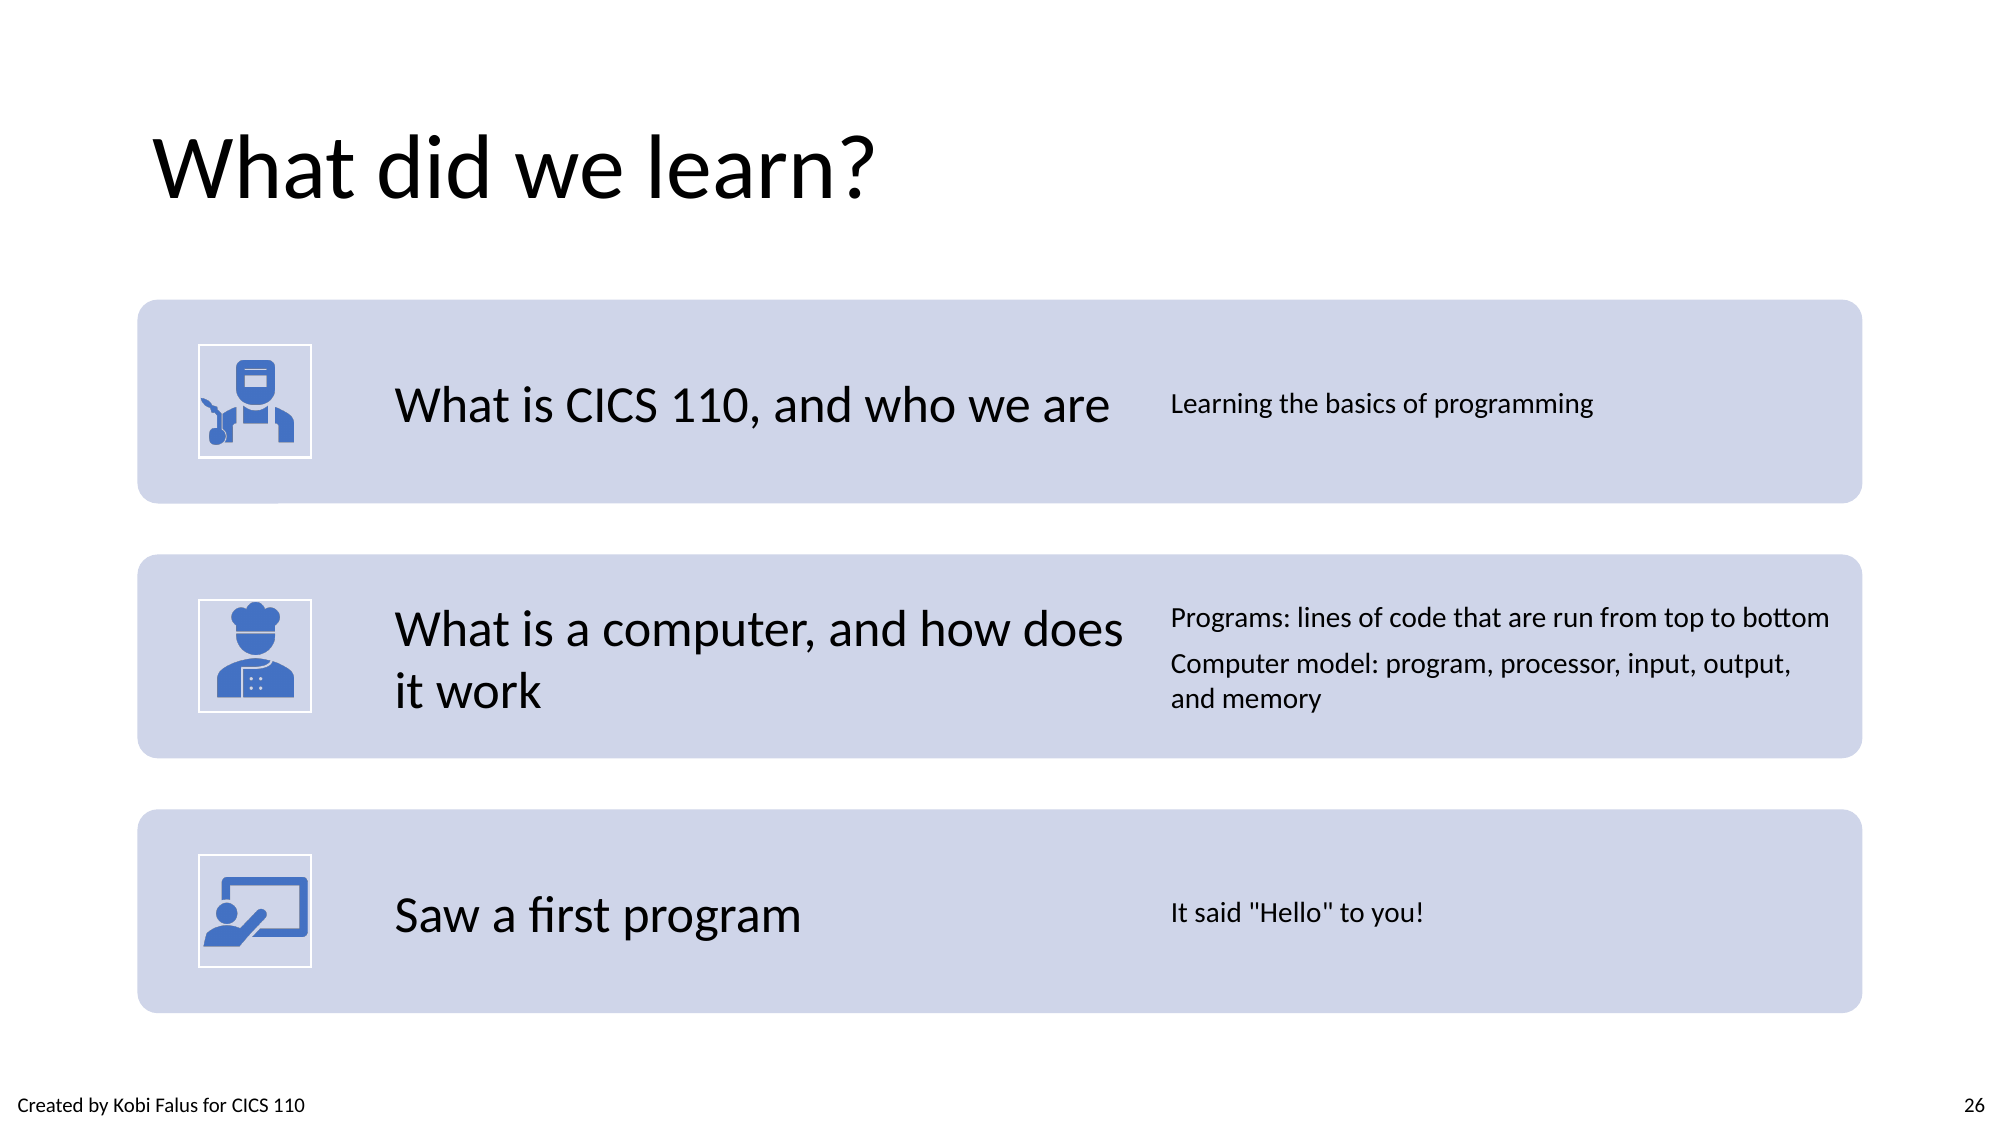

# What did we learn?
What is CICS 110, and who we are
Learning the basics of programming
What is a computer, and how does it work
Programs: lines of code that are run from top to bottom
Computer model: program, processor, input, output, and memory
Saw a first program
It said "Hello" to you!